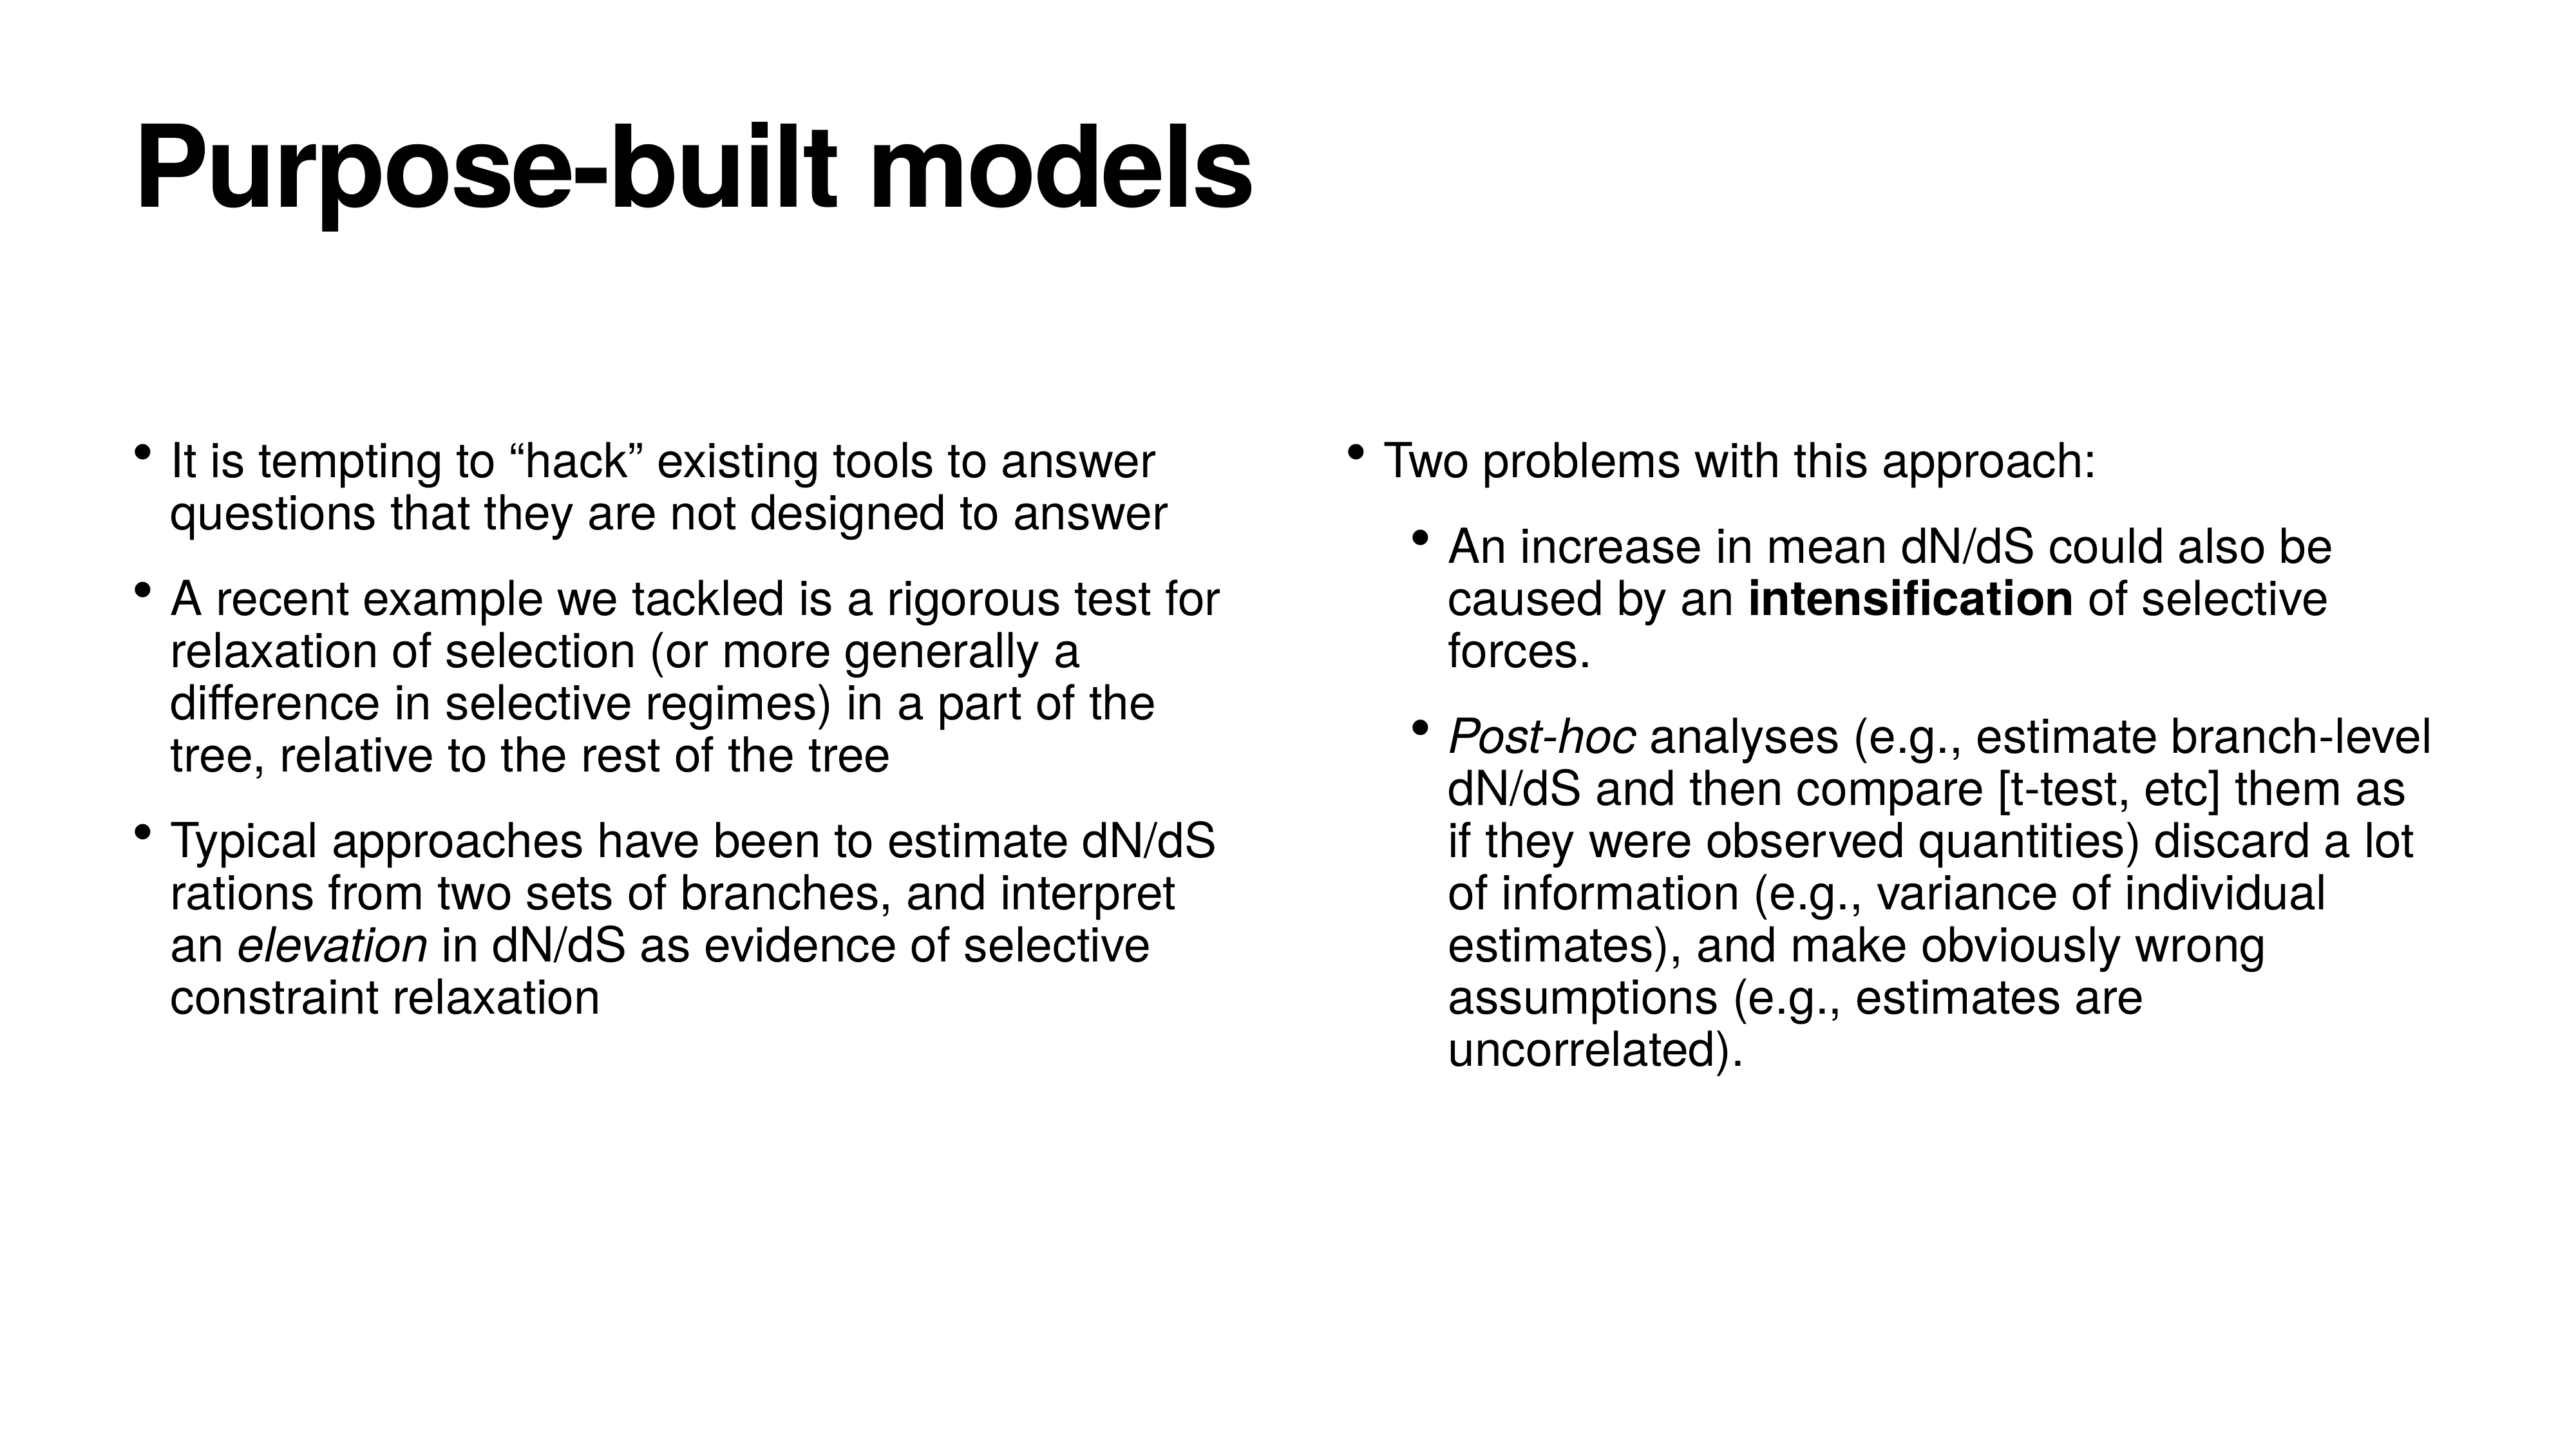

# Purpose-built models
It is tempting to “hack” existing tools to answer questions that they are not designed to answer
A recent example we tackled is a rigorous test for relaxation of selection (or more generally a difference in selective regimes) in a part of the tree, relative to the rest of the tree
Typical approaches have been to estimate dN/dS rations from two sets of branches, and interpret an elevation in dN/dS as evidence of selective constraint relaxation

Two problems with this approach:
An increase in mean dN/dS could also be caused by an intensification of selective forces.
Post-hoc analyses (e.g., estimate branch-level dN/dS and then compare [t-test, etc] them as if they were observed quantities) discard a lot of information (e.g., variance of individual estimates), and make obviously wrong assumptions (e.g., estimates are uncorrelated).
107